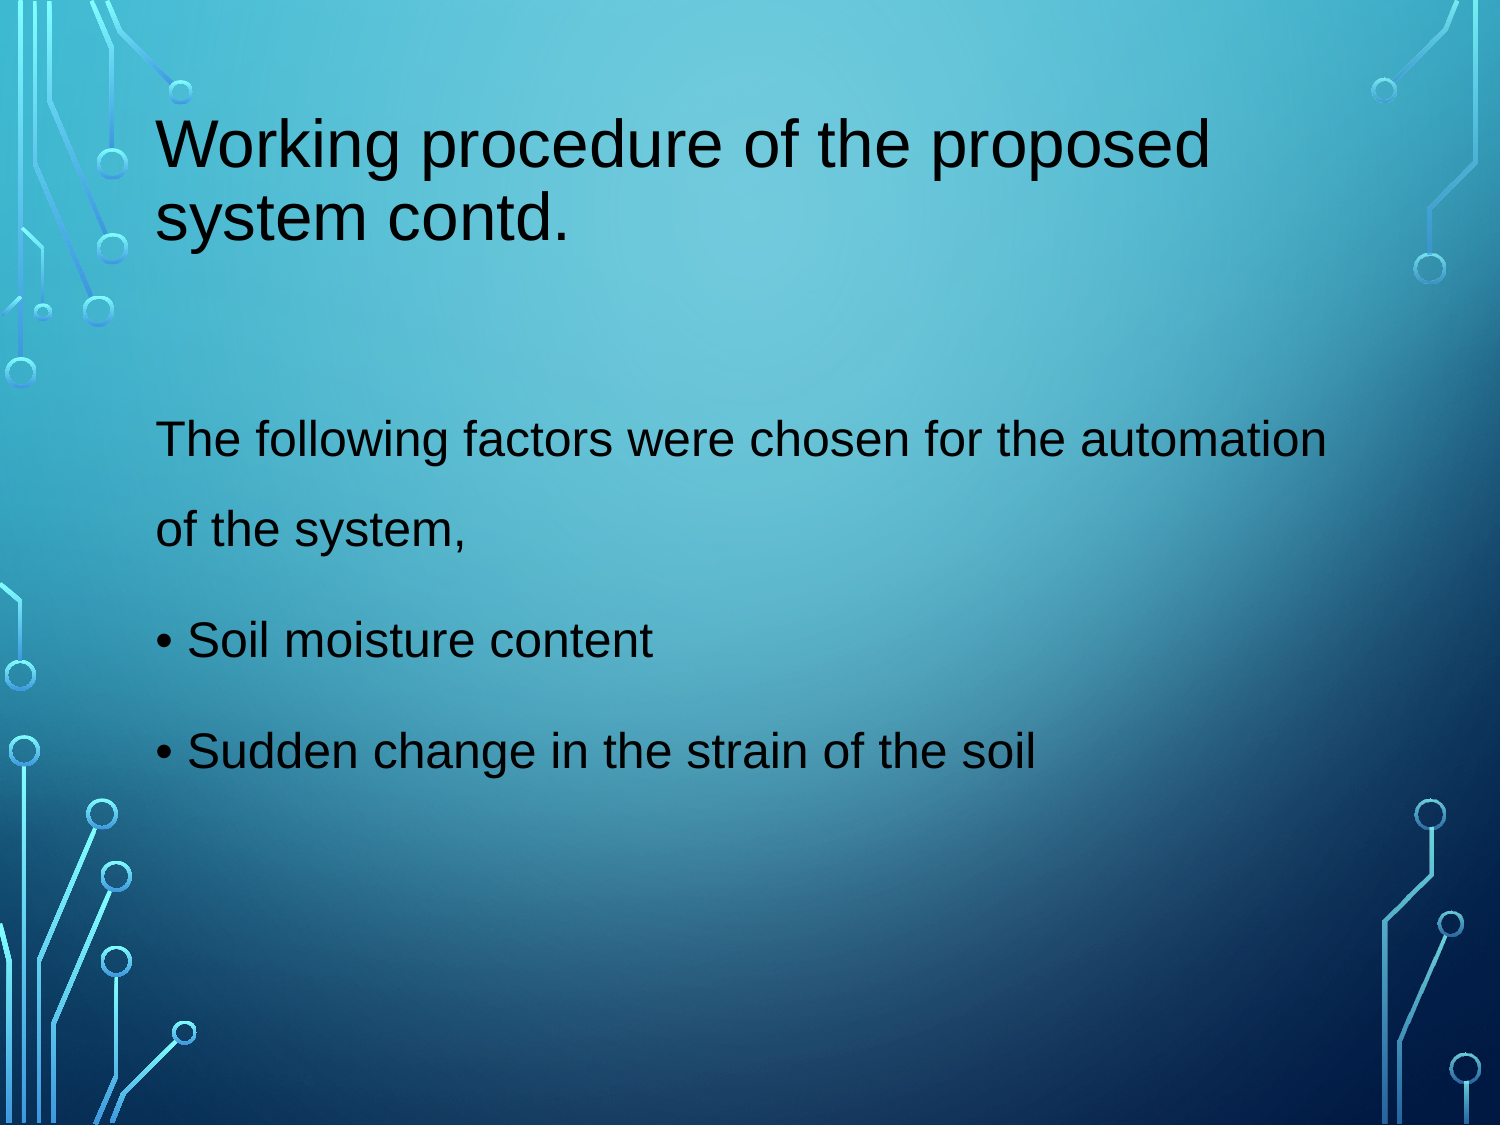

# Working procedure of the proposed system contd.
The following factors were chosen for the automation of the system,
• Soil moisture content
• Sudden change in the strain of the soil